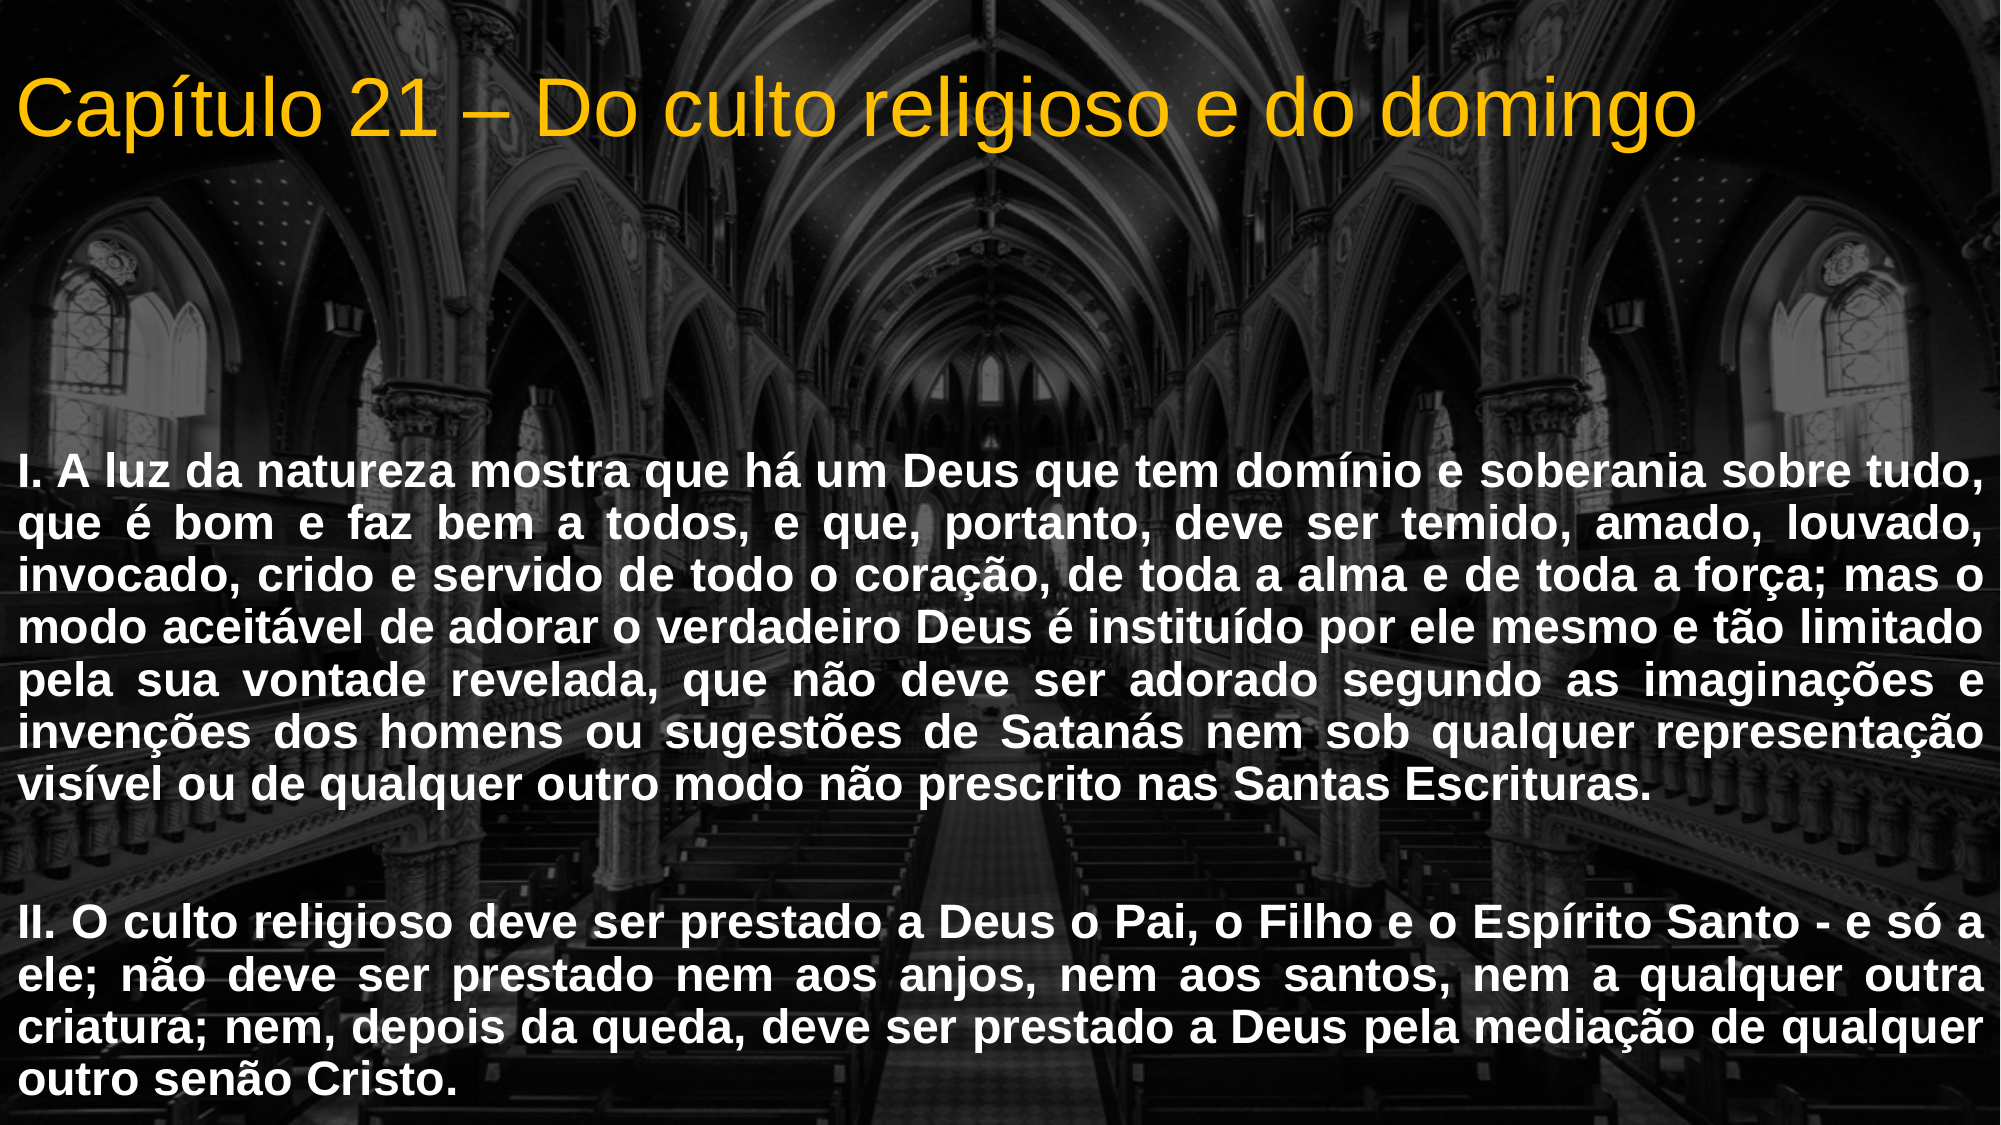

# Capítulo 21 – Do culto religioso e do domingo
I. A luz da natureza mostra que há um Deus que tem domínio e soberania sobre tudo, que é bom e faz bem a todos, e que, portanto, deve ser temido, amado, louvado, invocado, crido e servido de todo o coração, de toda a alma e de toda a força; mas o modo aceitável de adorar o verdadeiro Deus é instituído por ele mesmo e tão limitado pela sua vontade revelada, que não deve ser adorado segundo as imaginações e invenções dos homens ou sugestões de Satanás nem sob qualquer representação visível ou de qualquer outro modo não prescrito nas Santas Escrituras.

II. O culto religioso deve ser prestado a Deus o Pai, o Filho e o Espírito Santo - e só a ele; não deve ser prestado nem aos anjos, nem aos santos, nem a qualquer outra criatura; nem, depois da queda, deve ser prestado a Deus pela mediação de qualquer outro senão Cristo.